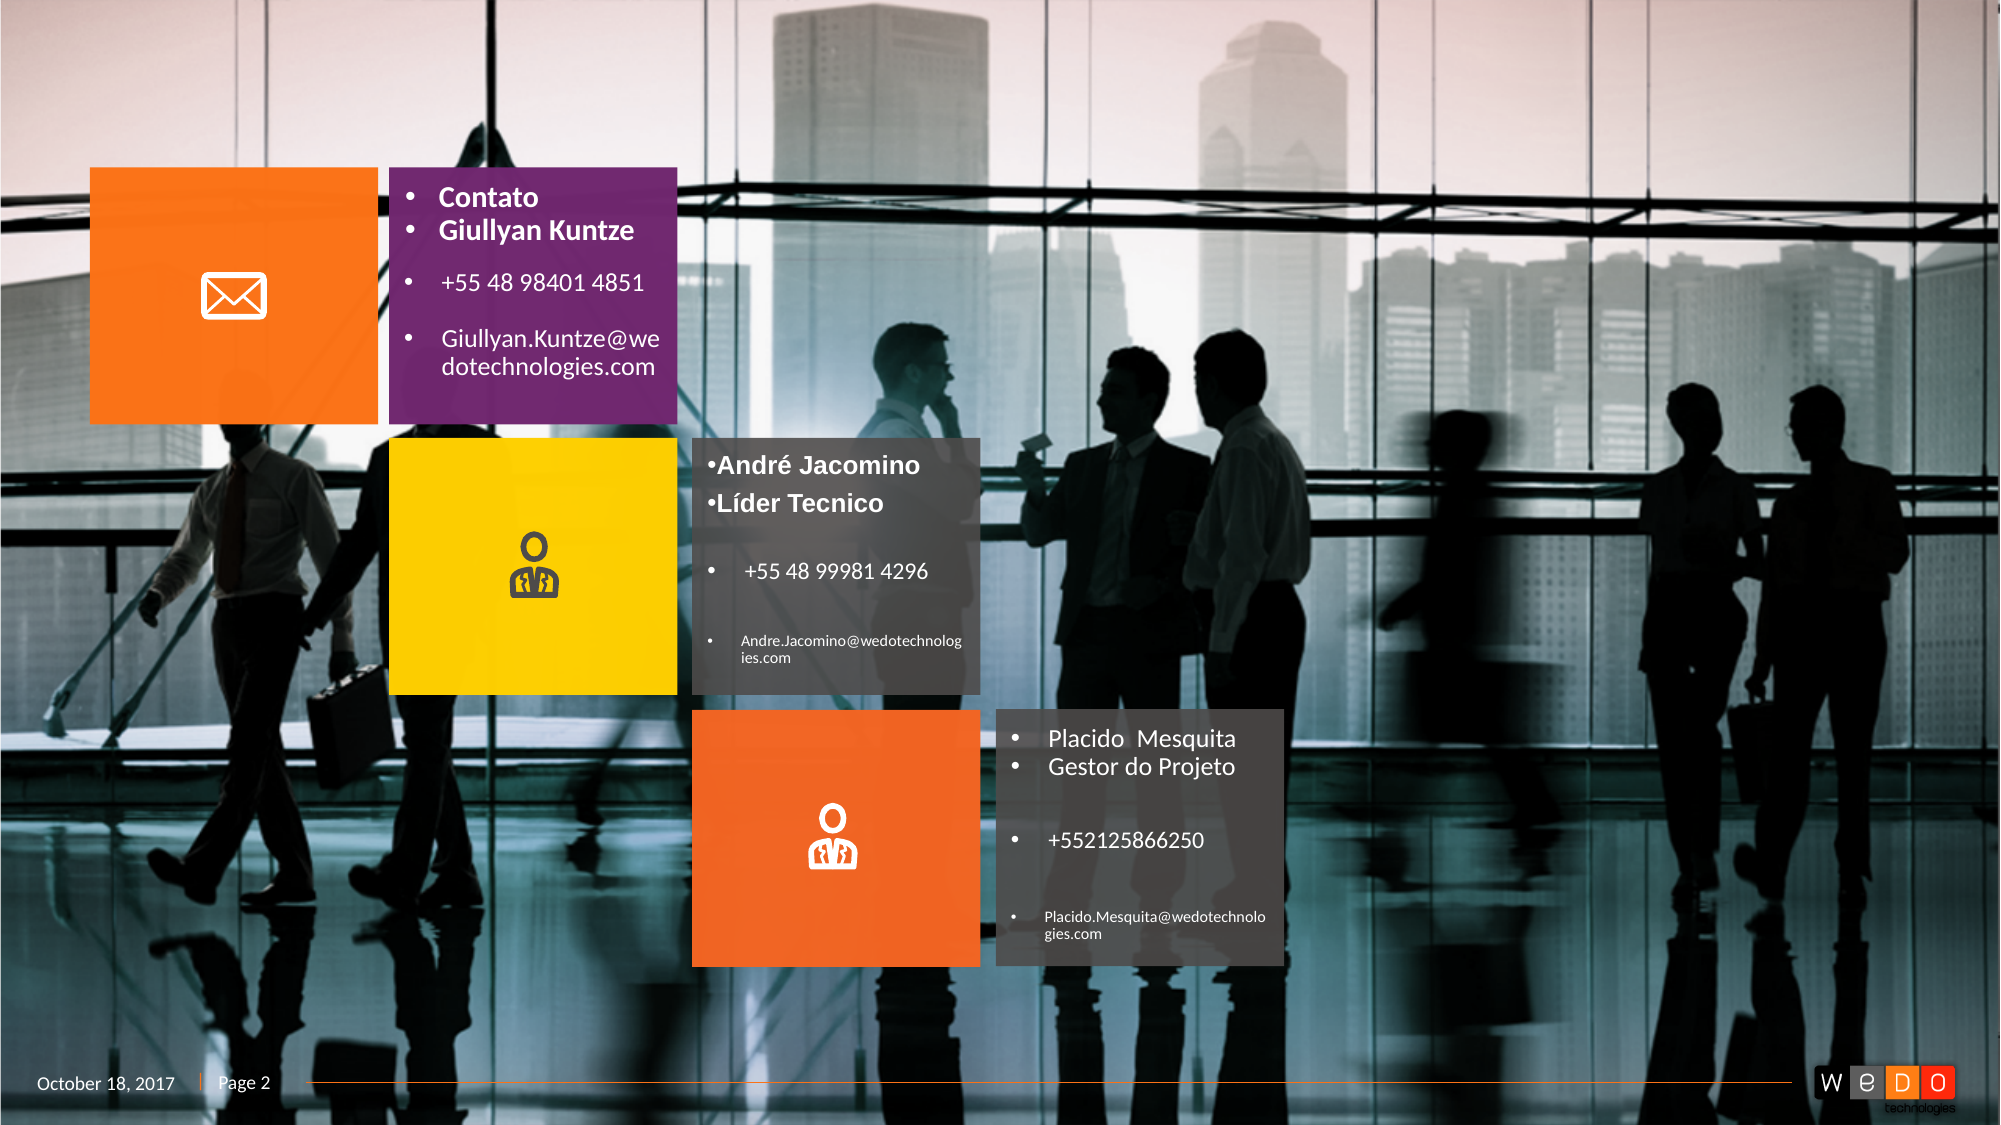

Contato
Giullyan Kuntze
+55 48 98401 4851

Giullyan.Kuntze@wedotechnologies.com

André Jacomino
Líder Tecnico
+55 48 99981 4296

Andre.Jacomino@wedotechnologies.com

Placido  Mesquita
Gestor do Projeto

+552125866250

Placido.Mesquita@wedotechnologies.com